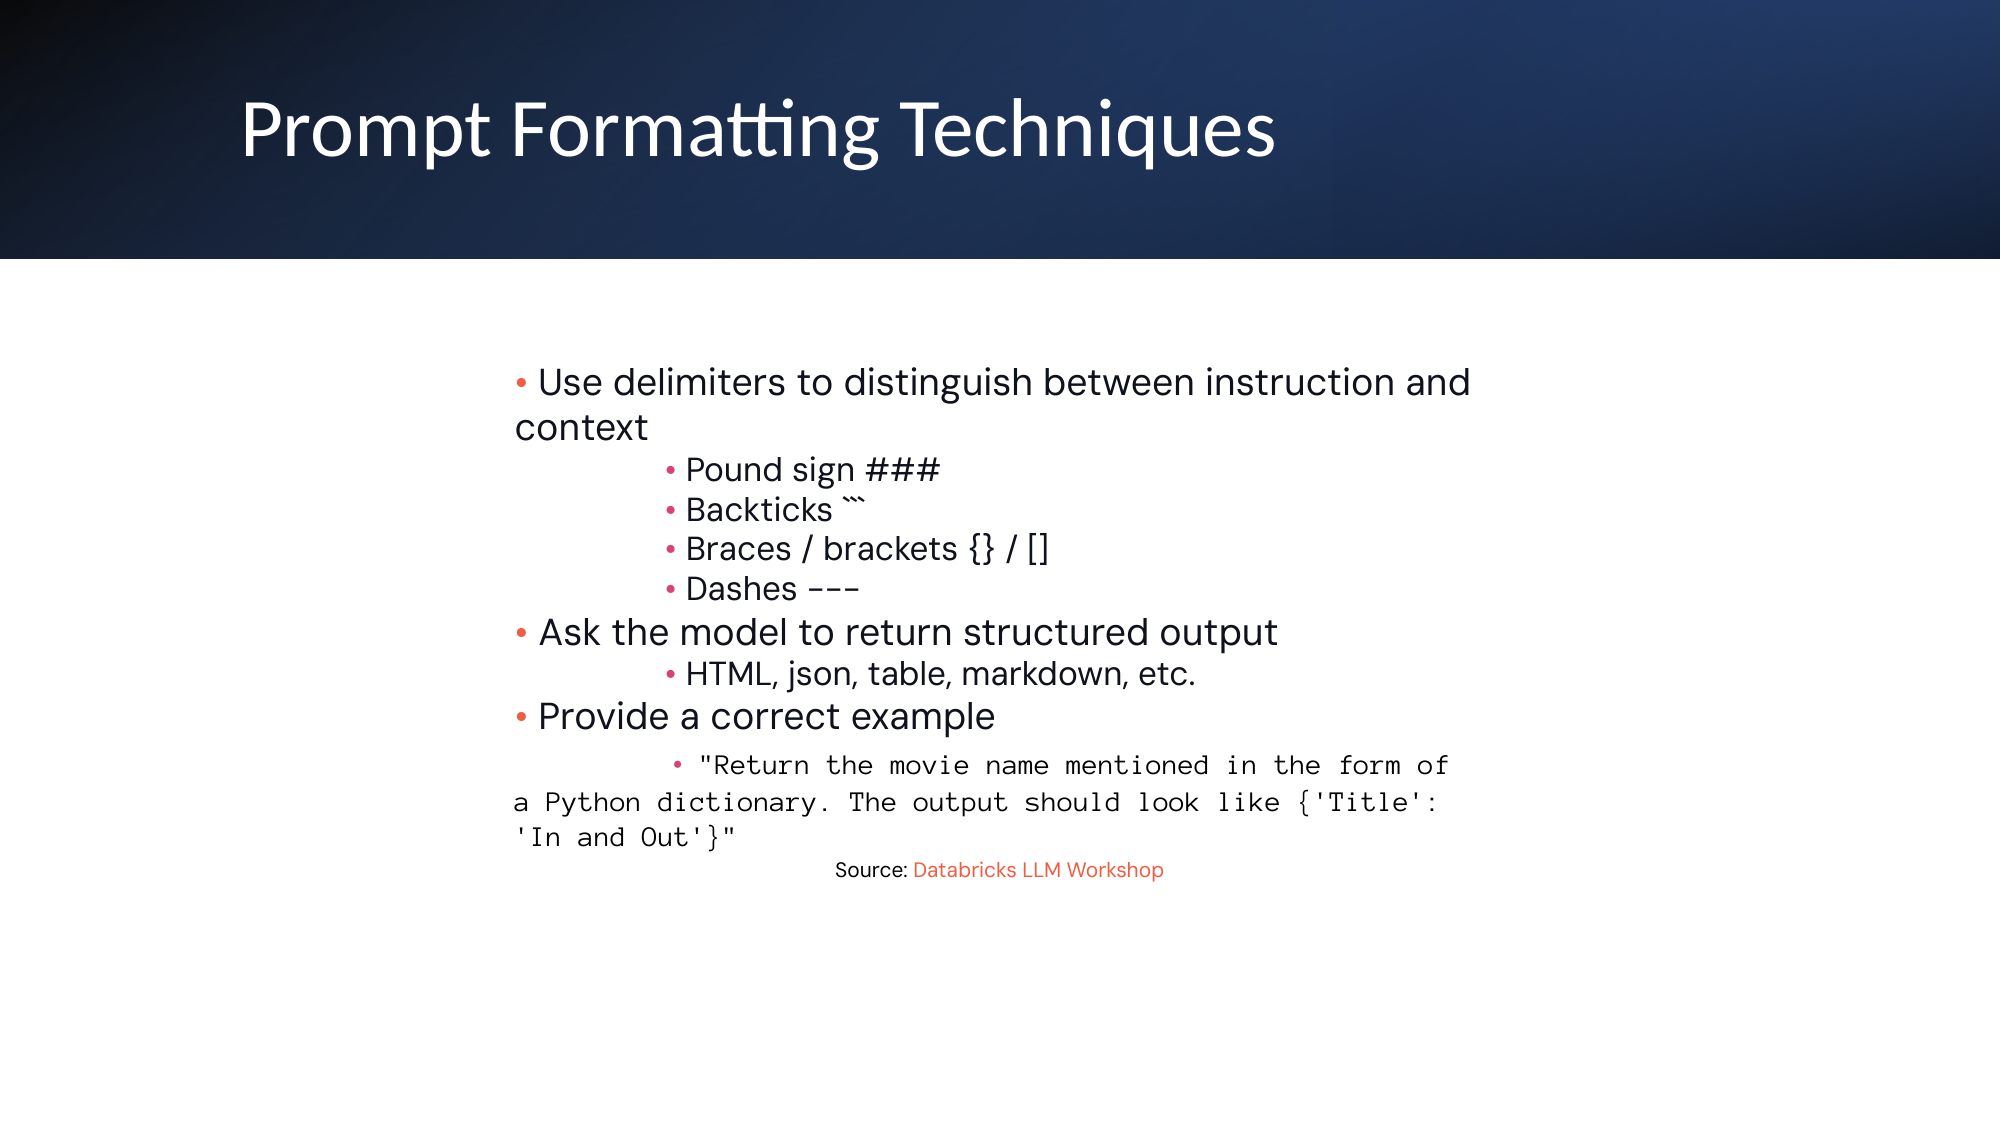

# Prompt Formatting Techniques
• Use delimiters to distinguish between instruction and context
• Pound sign ###
	• Backticks ```
	• Braces / brackets {} / []
	• Dashes ---
• Ask the model to return structured output
	• HTML, json, table, markdown, etc.
• Provide a correct example
	 • "Return the movie name mentioned in the form of
a Python dictionary. The output should look like {'Title': 'In and Out'}"
Source: Databricks LLM Workshop